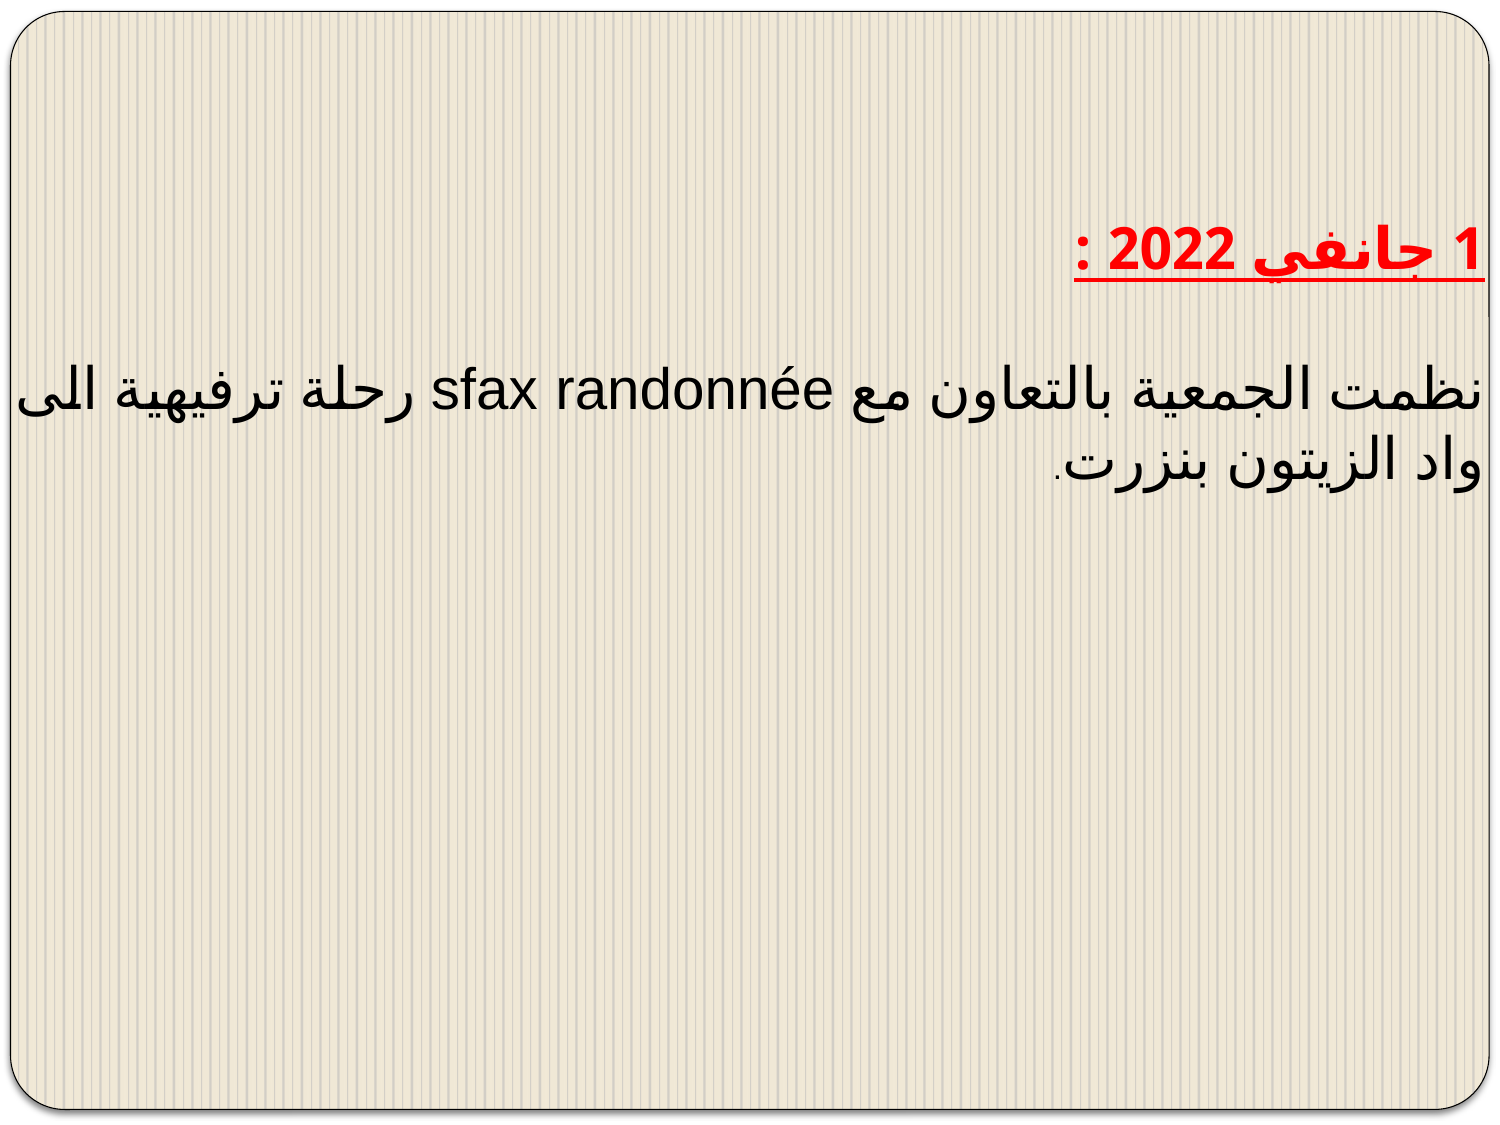

1 جانفي 2022 :

نظمت الجمعية بالتعاون مع sfax randonnée رحلة ترفيهية الى واد الزيتون بنزرت.